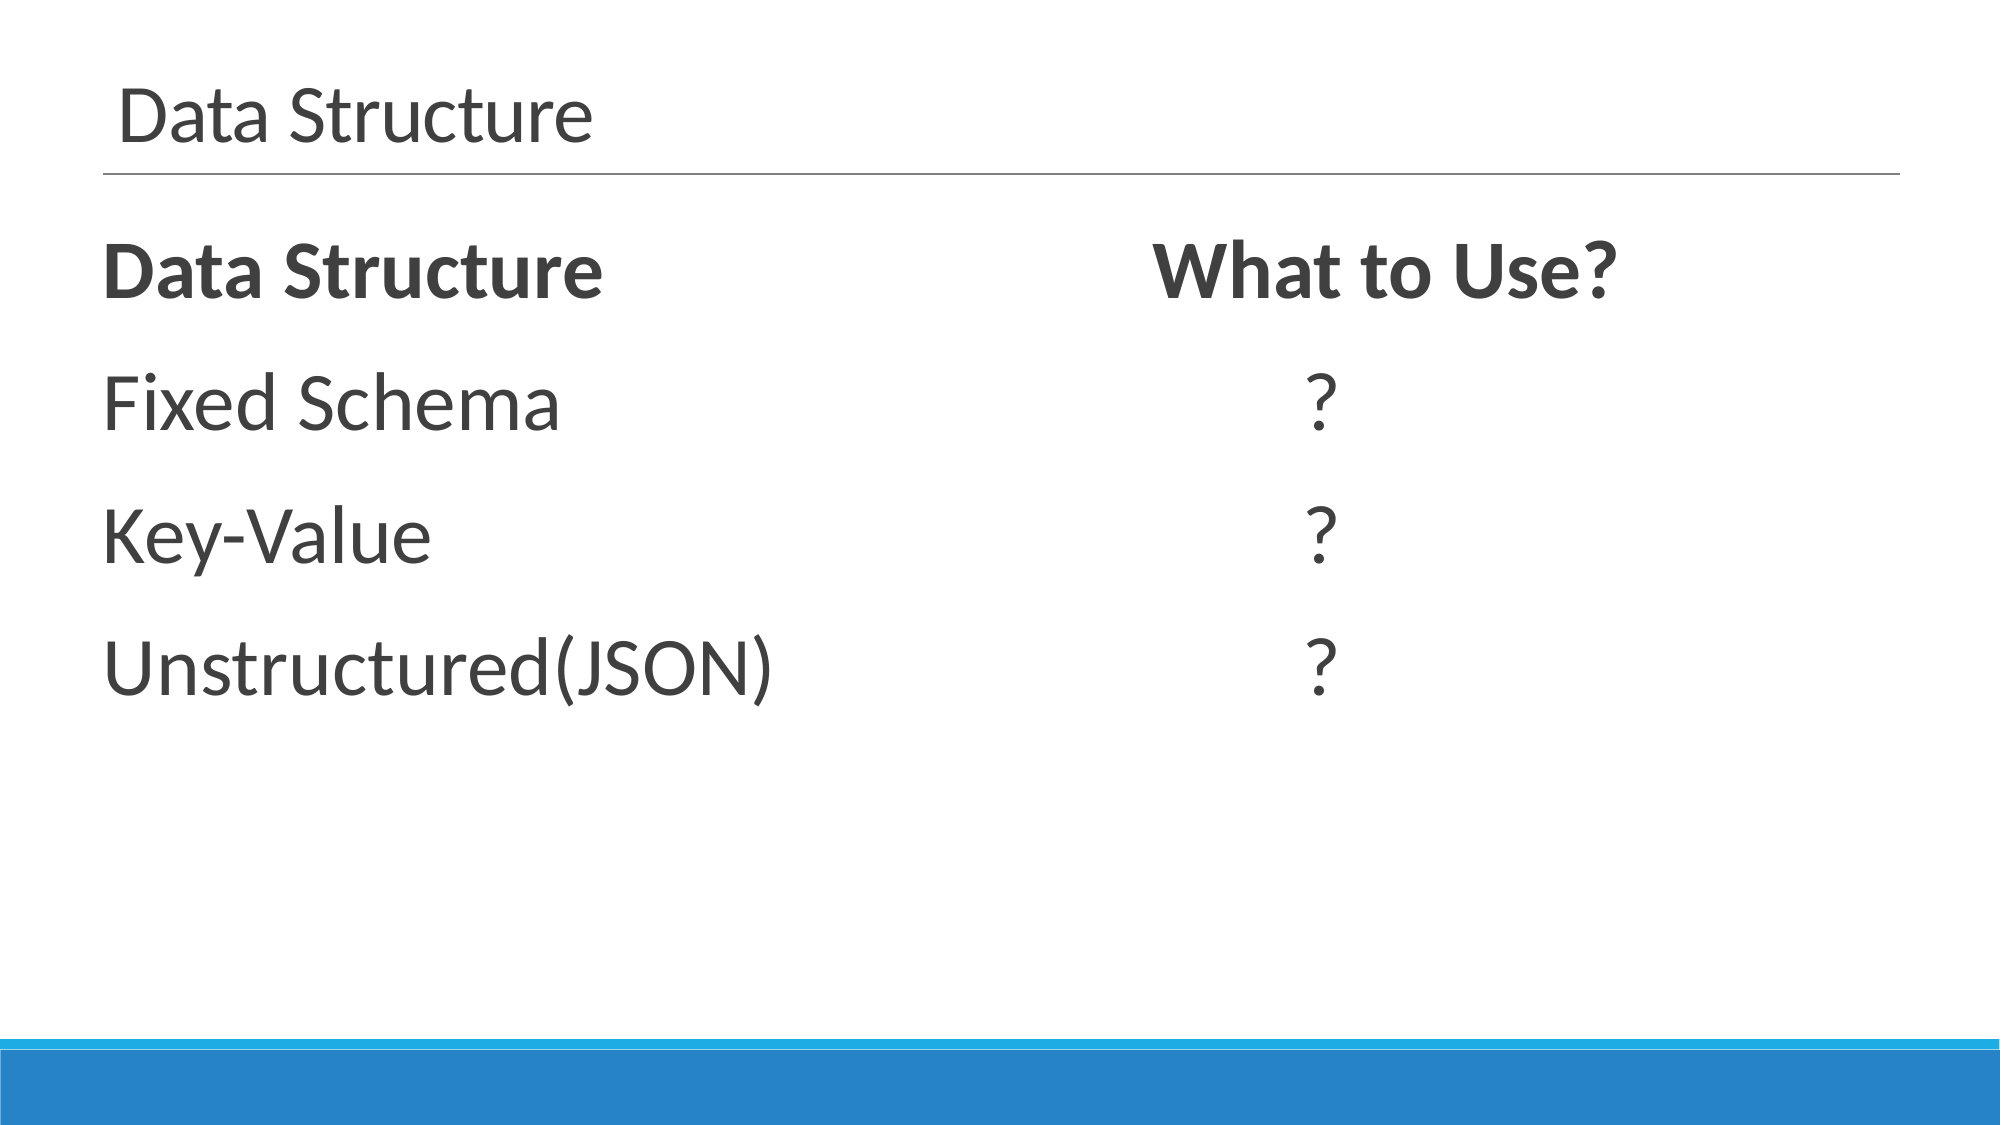

# Data Structure
Data Structure				What to Use?
Fixed Schema					?
Key-Value						?
Unstructured(JSON)				?